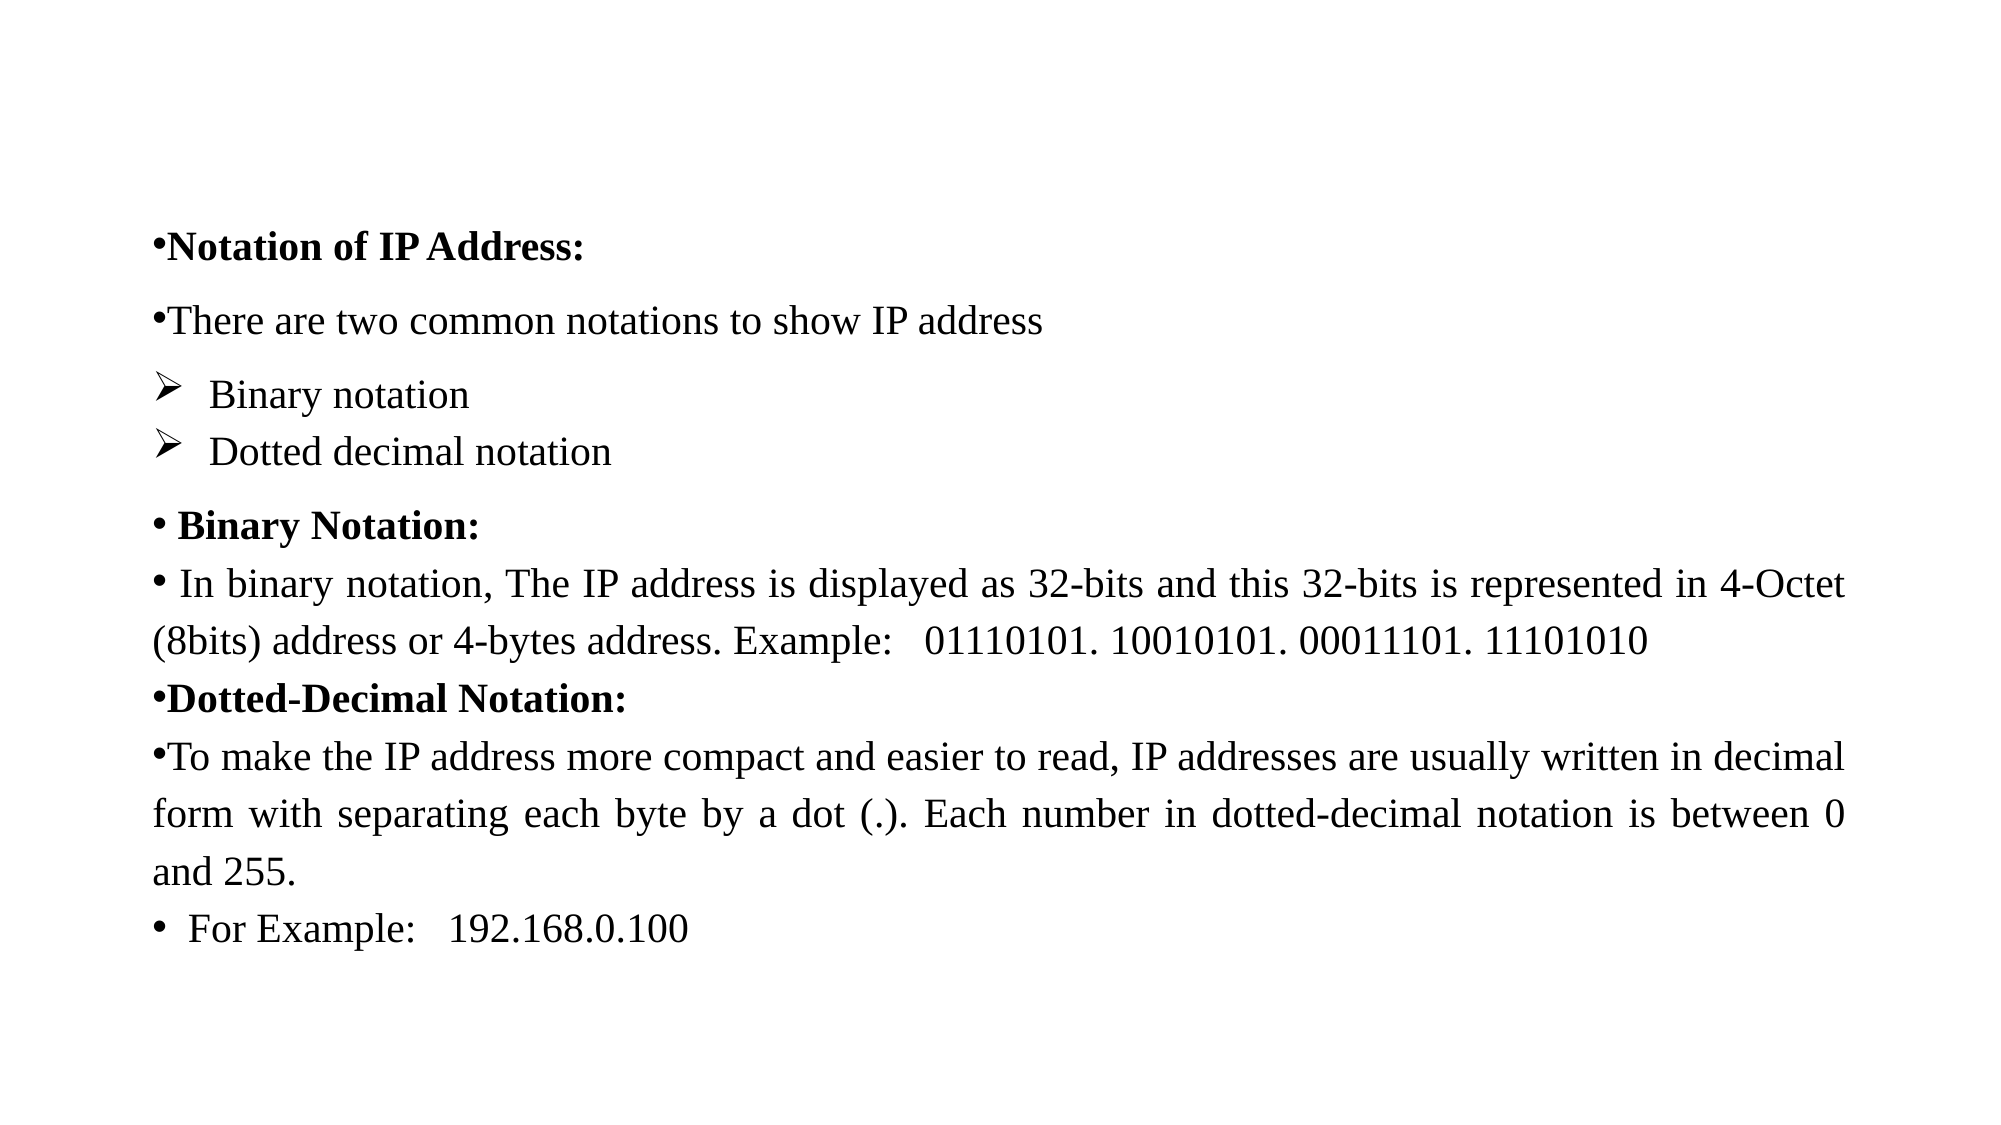

#
Notation of IP Address:
There are two common notations to show IP address
Binary notation
Dotted decimal notation
 Binary Notation:
 In binary notation, The IP address is displayed as 32-bits and this 32-bits is represented in 4-Octet (8bits) address or 4-bytes address. Example:   01110101. 10010101. 00011101. 11101010
Dotted-Decimal Notation:
To make the IP address more compact and easier to read, IP addresses are usually written in decimal form with separating each byte by a dot (.). Each number in dotted-decimal notation is between 0 and 255.
  For Example:   192.168.0.100